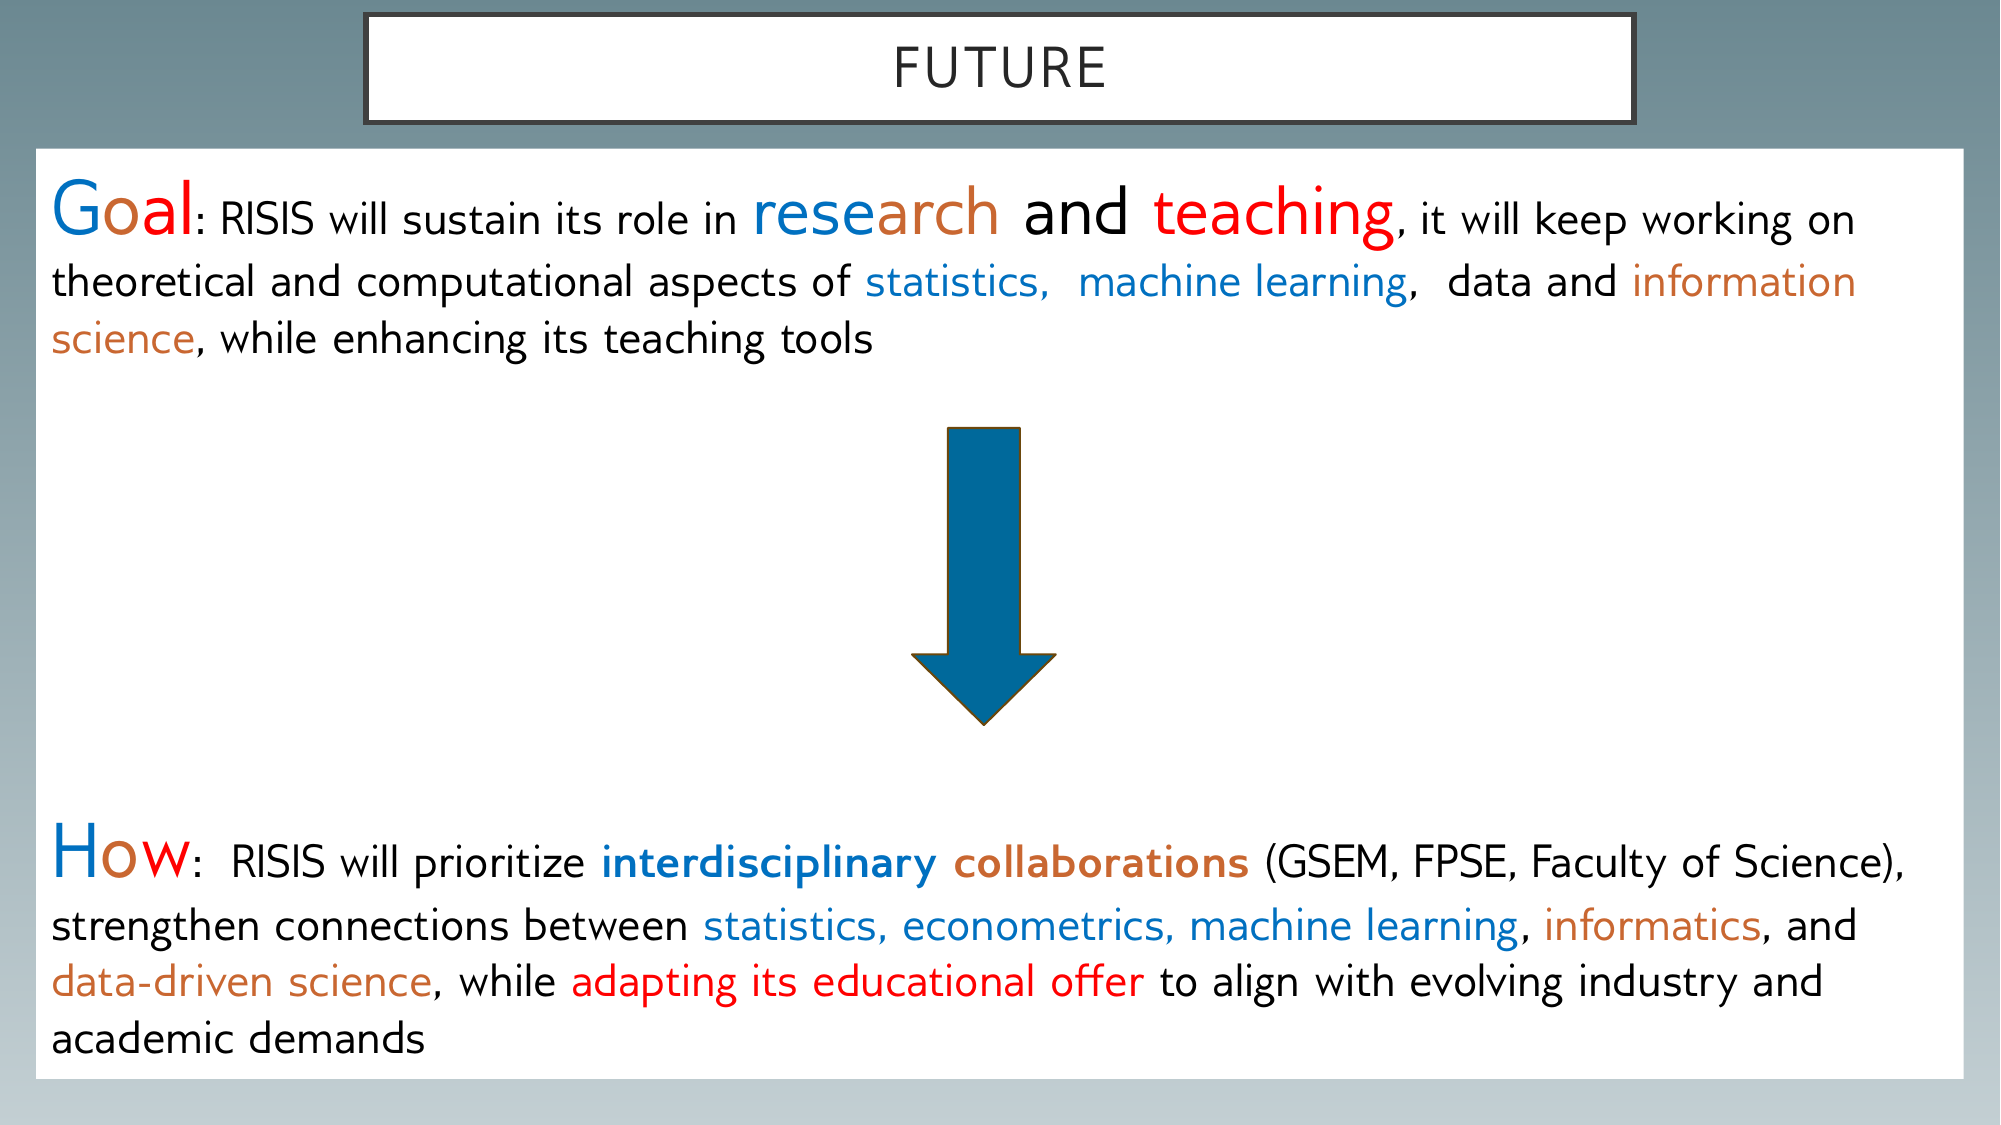

FUTURE
Goal: RISIS will sustain its role in research and teaching, it will keep working on theoretical and computational aspects of statistics,  machine learning,  data and information science, while enhancing its teaching tools

How:  RISIS will prioritize interdisciplinary collaborations (GSEM, FPSE, Faculty of Science), strengthen connections between statistics, econometrics, machine learning, informatics, and data-driven science, while adapting its educational offer to align with evolving industry and academic demands